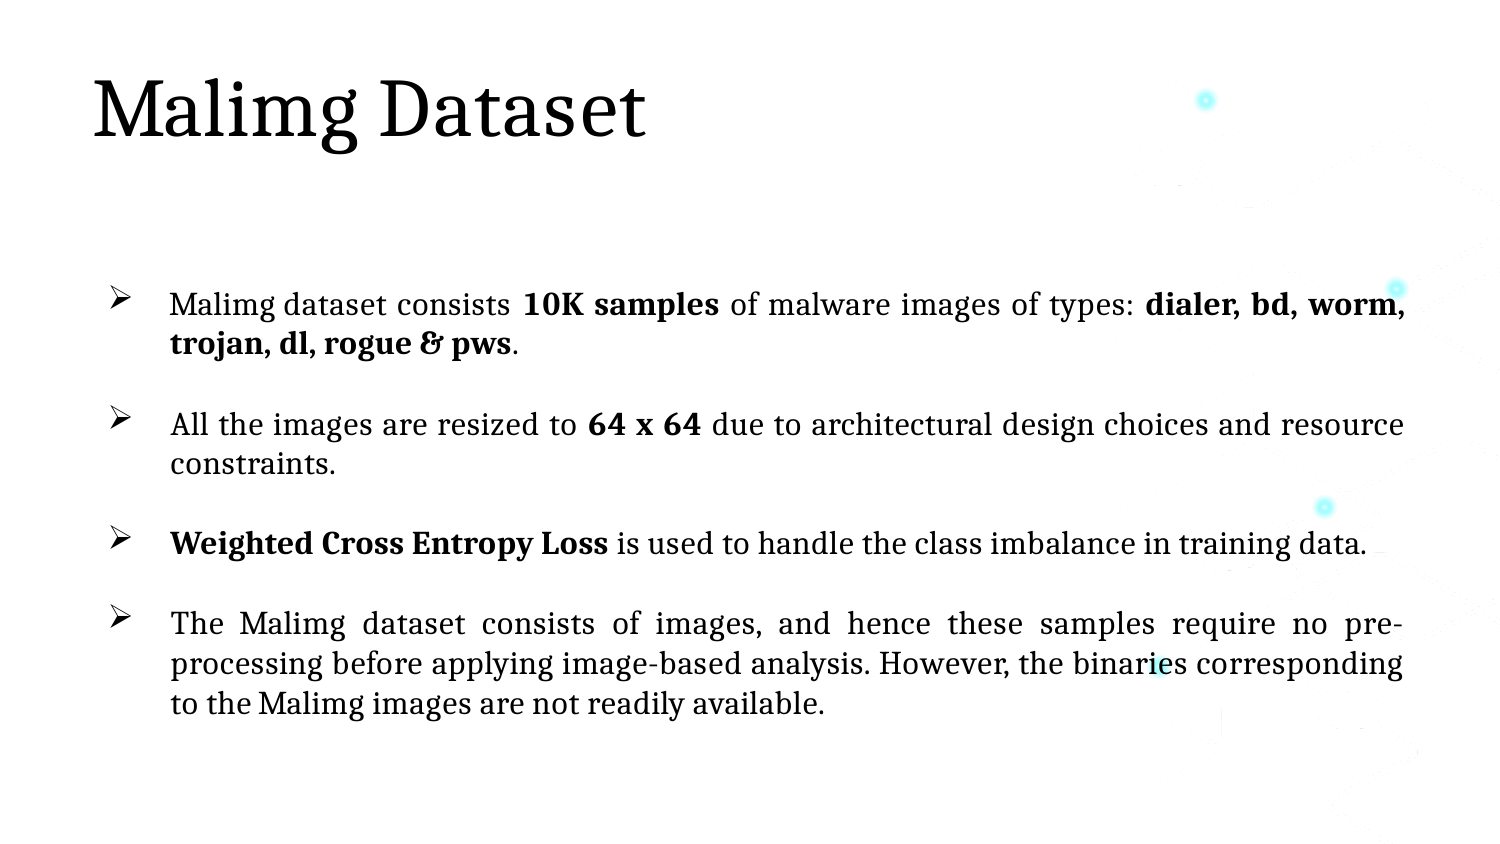

# Malimg Dataset

Malimg dataset consists 10K samples of malware images of types: dialer, bd, worm, trojan, dl, rogue & pws.

All the images are resized to 64 x 64 due to architectural design choices and resource constraints.

Weighted Cross Entropy Loss is used to handle the class imbalance in training data.

The Malimg dataset consists of images, and hence these samples require no pre-processing before applying image-based analysis. However, the binaries corresponding to the Malimg images are not readily available.